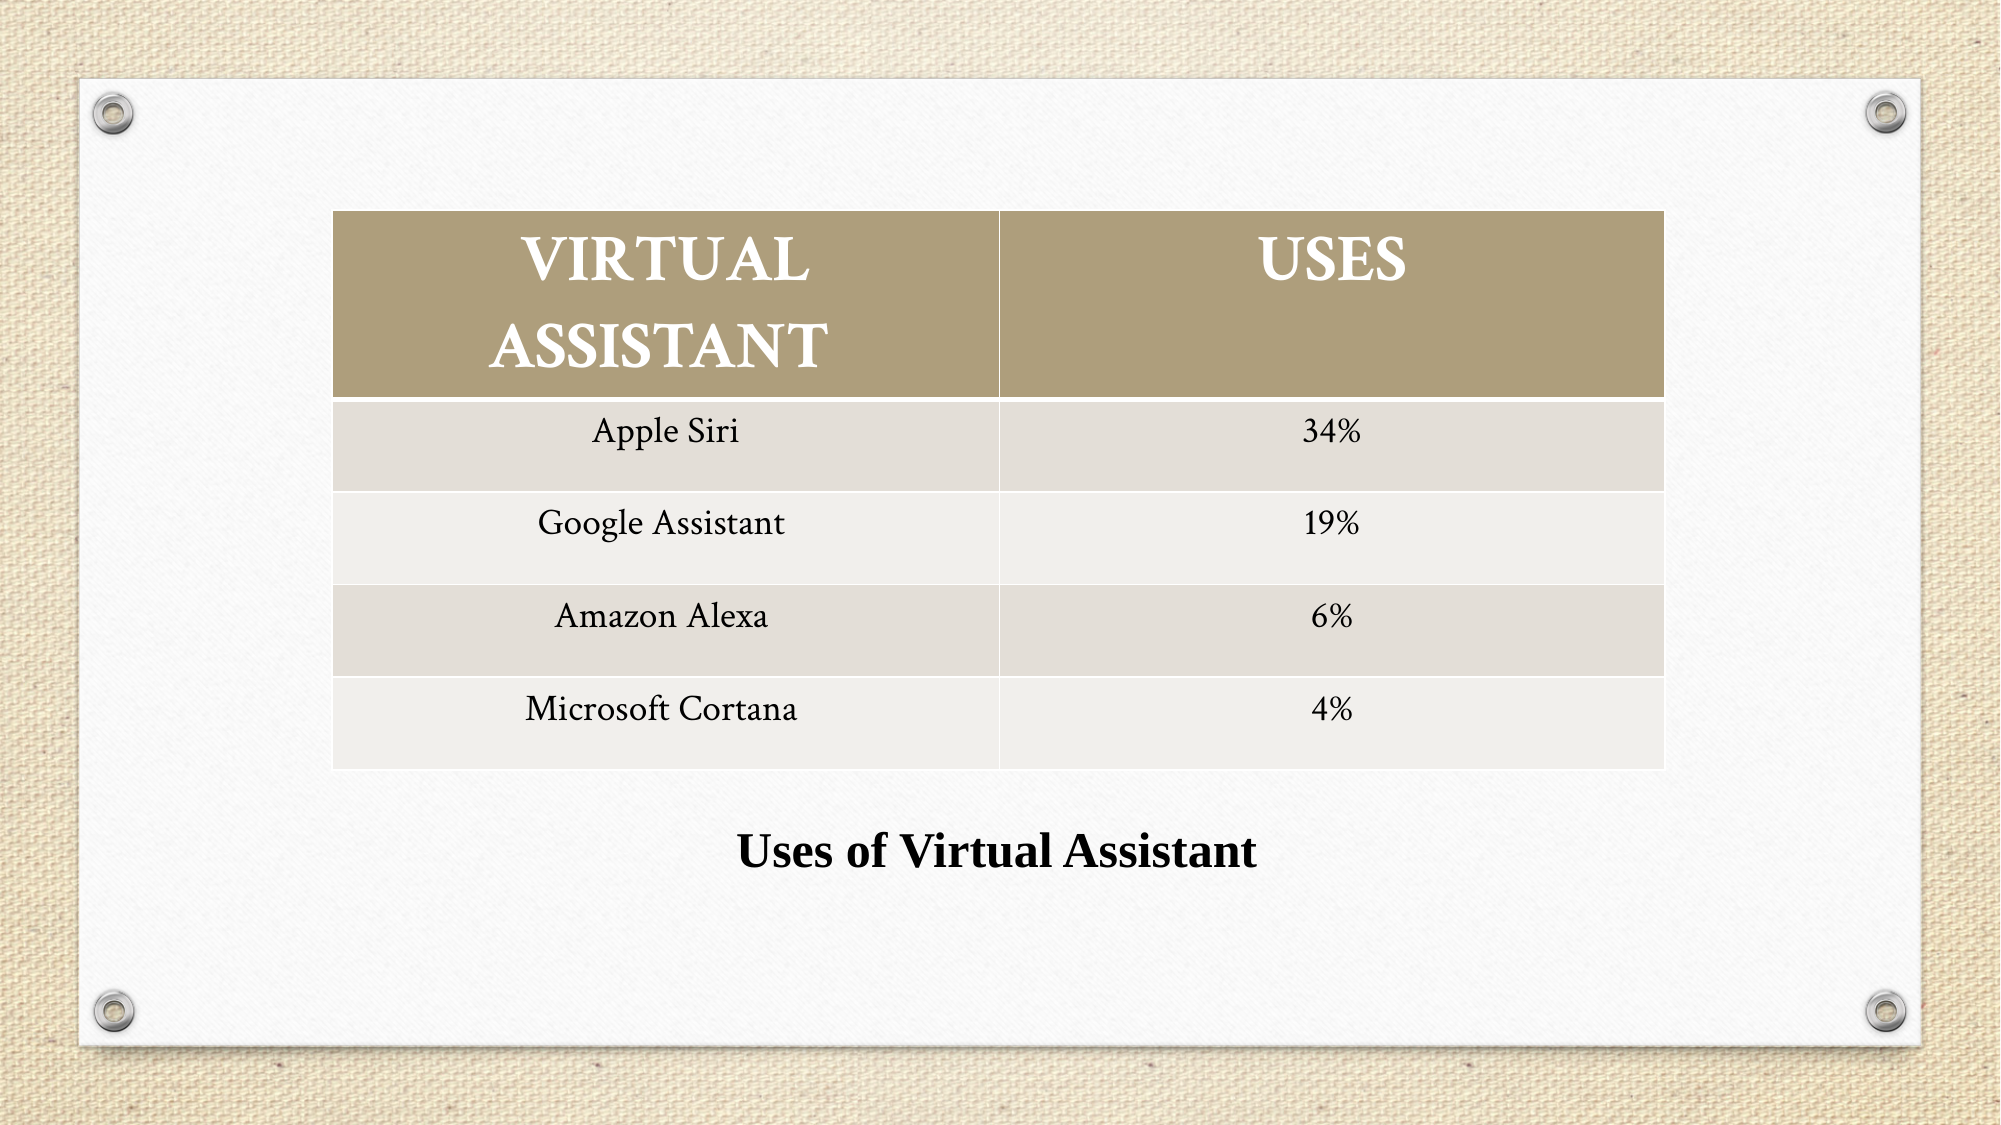

| VIRTUAL ASSISTANT | USES |
| --- | --- |
| Apple Siri | 34% |
| Google Assistant | 19% |
| Amazon Alexa | 6% |
| Microsoft Cortana | 4% |
 Uses of Virtual Assistant